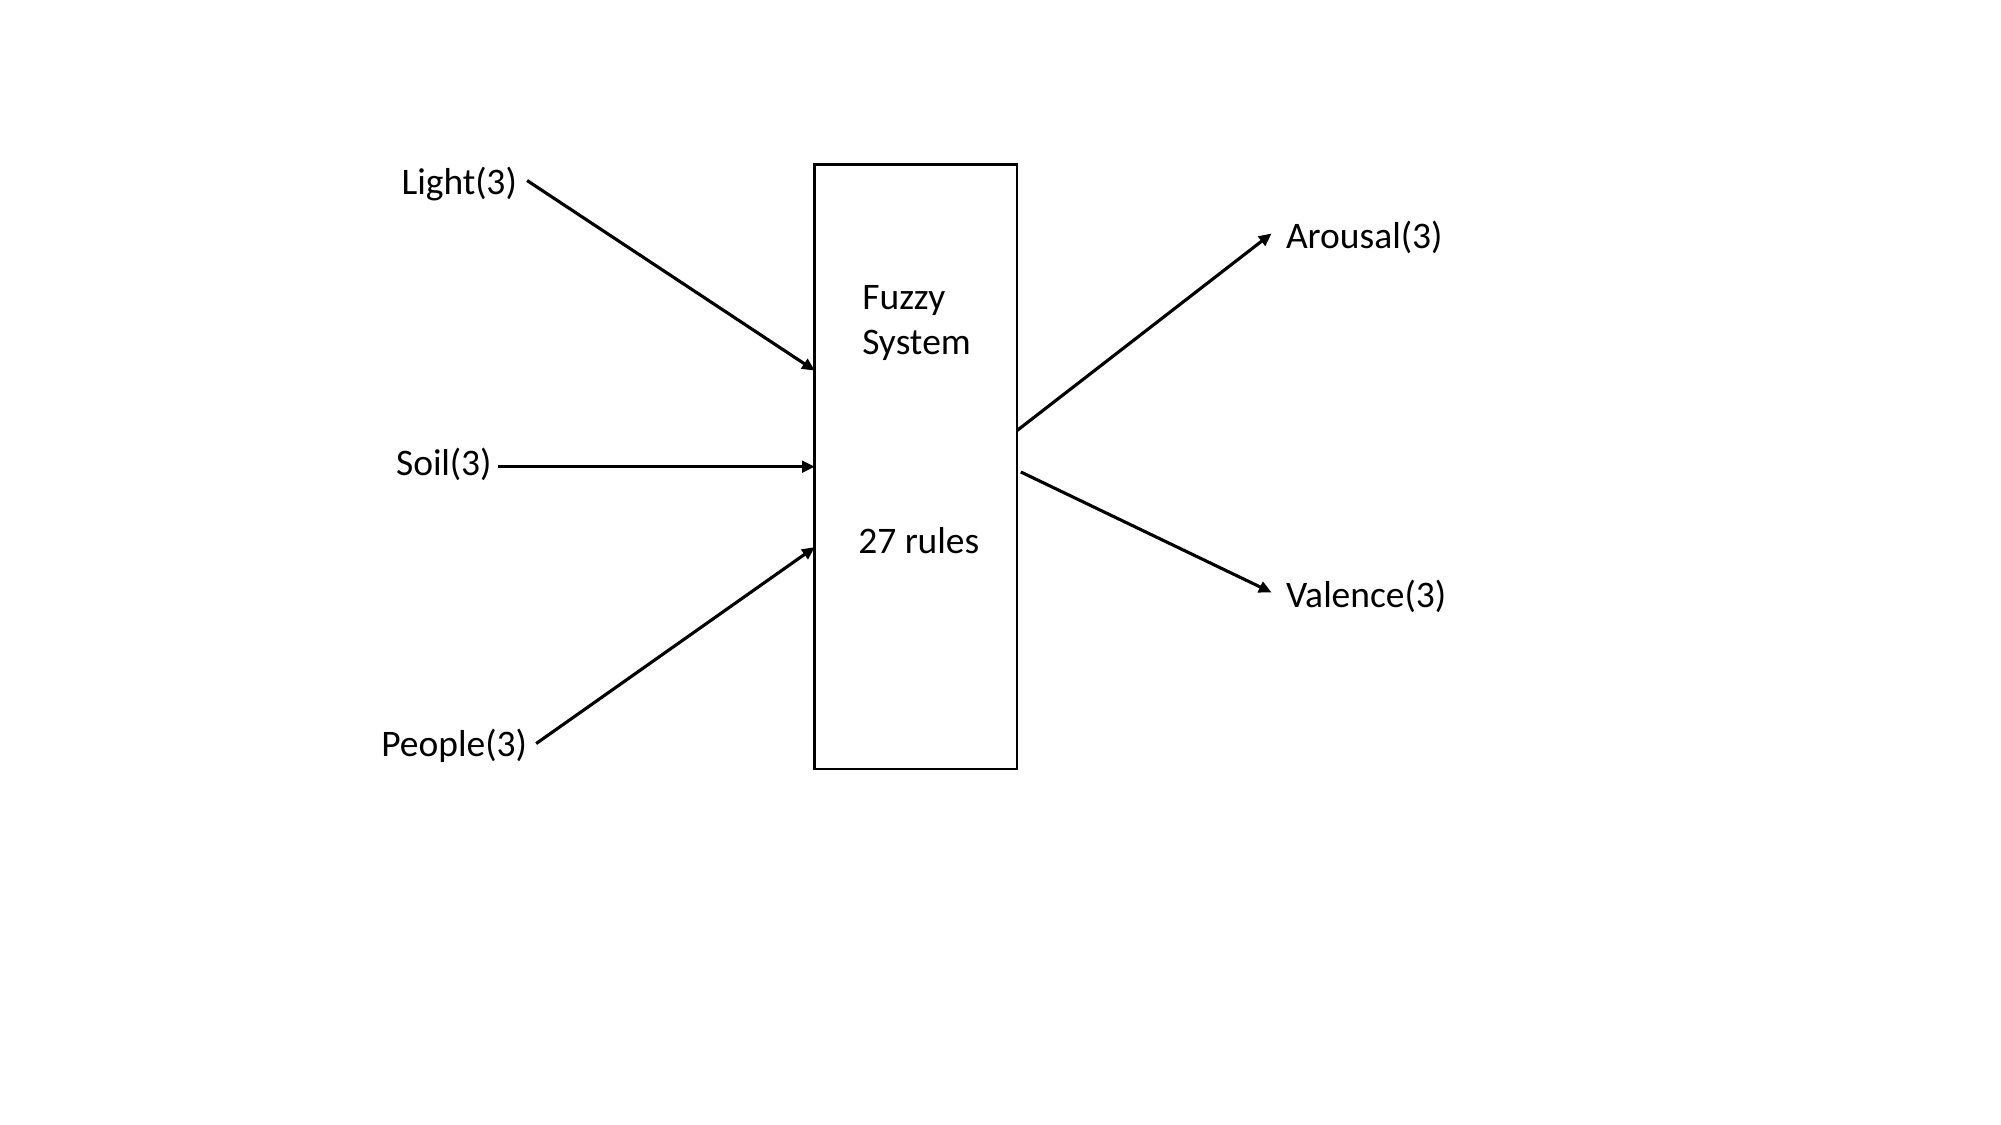

Light(3)

Fuzzy System
27 rules
Arousal(3)
Soil(3)
Valence(3)
People(3)